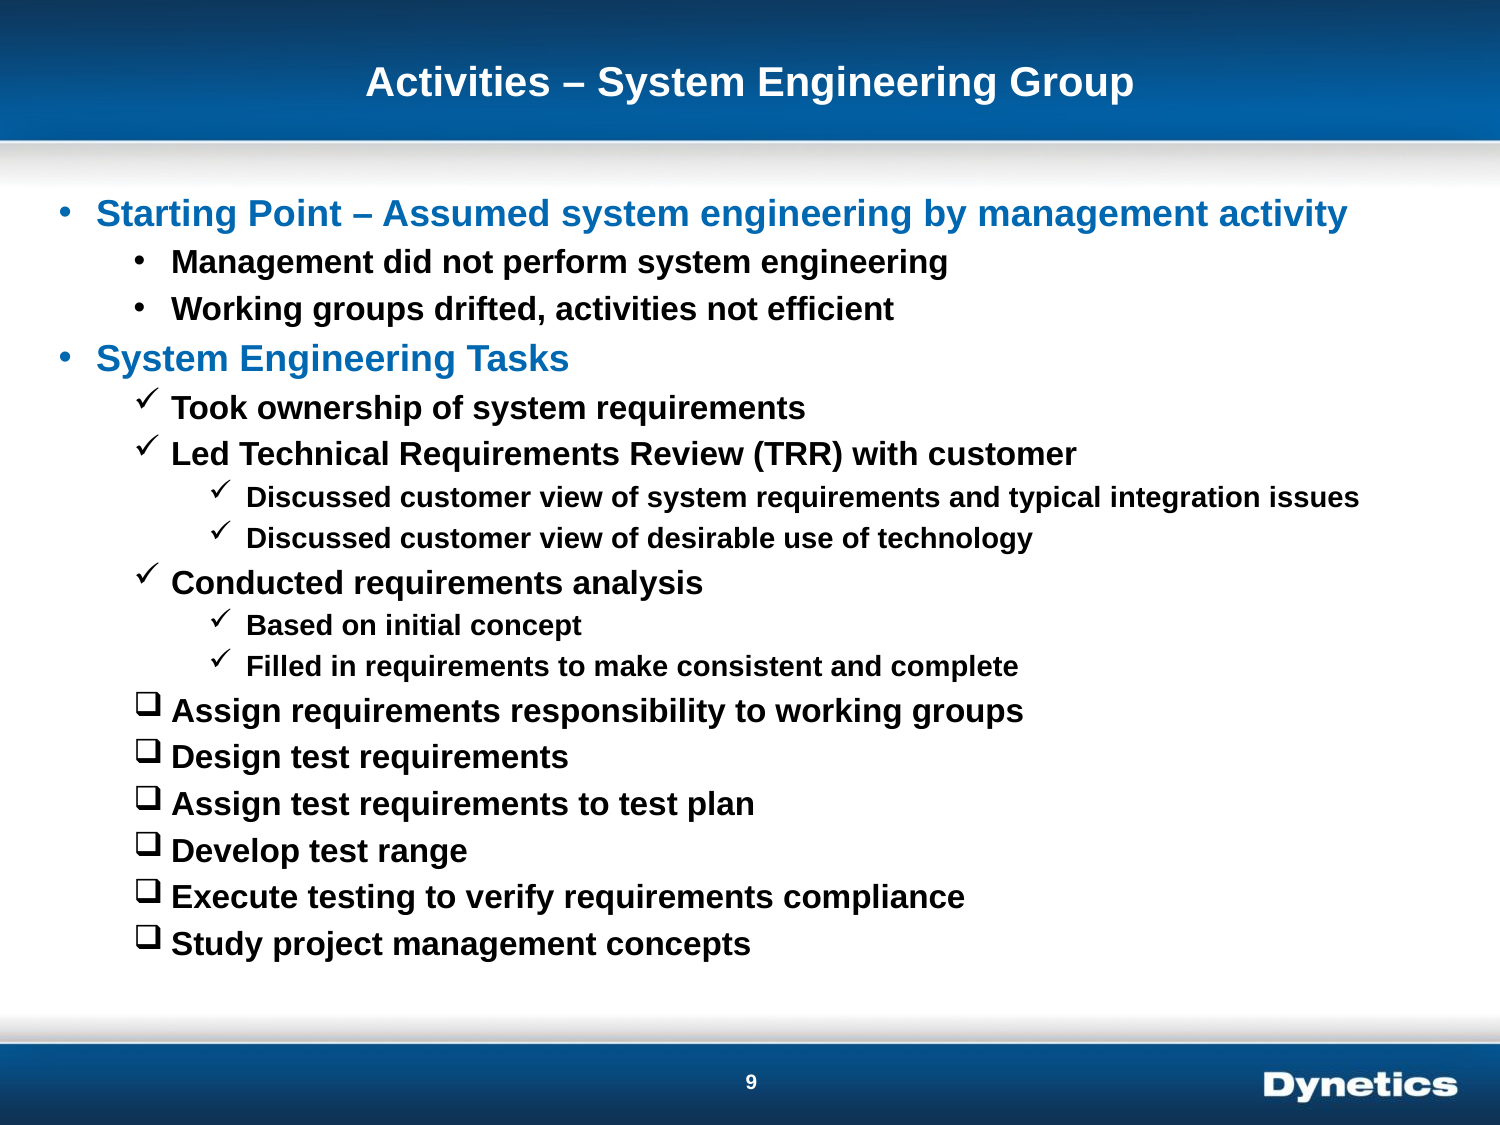

# Activities – System Engineering Group
Starting Point – Assumed system engineering by management activity
Management did not perform system engineering
Working groups drifted, activities not efficient
System Engineering Tasks
Took ownership of system requirements
Led Technical Requirements Review (TRR) with customer
Discussed customer view of system requirements and typical integration issues
Discussed customer view of desirable use of technology
Conducted requirements analysis
Based on initial concept
Filled in requirements to make consistent and complete
Assign requirements responsibility to working groups
Design test requirements
Assign test requirements to test plan
Develop test range
Execute testing to verify requirements compliance
Study project management concepts